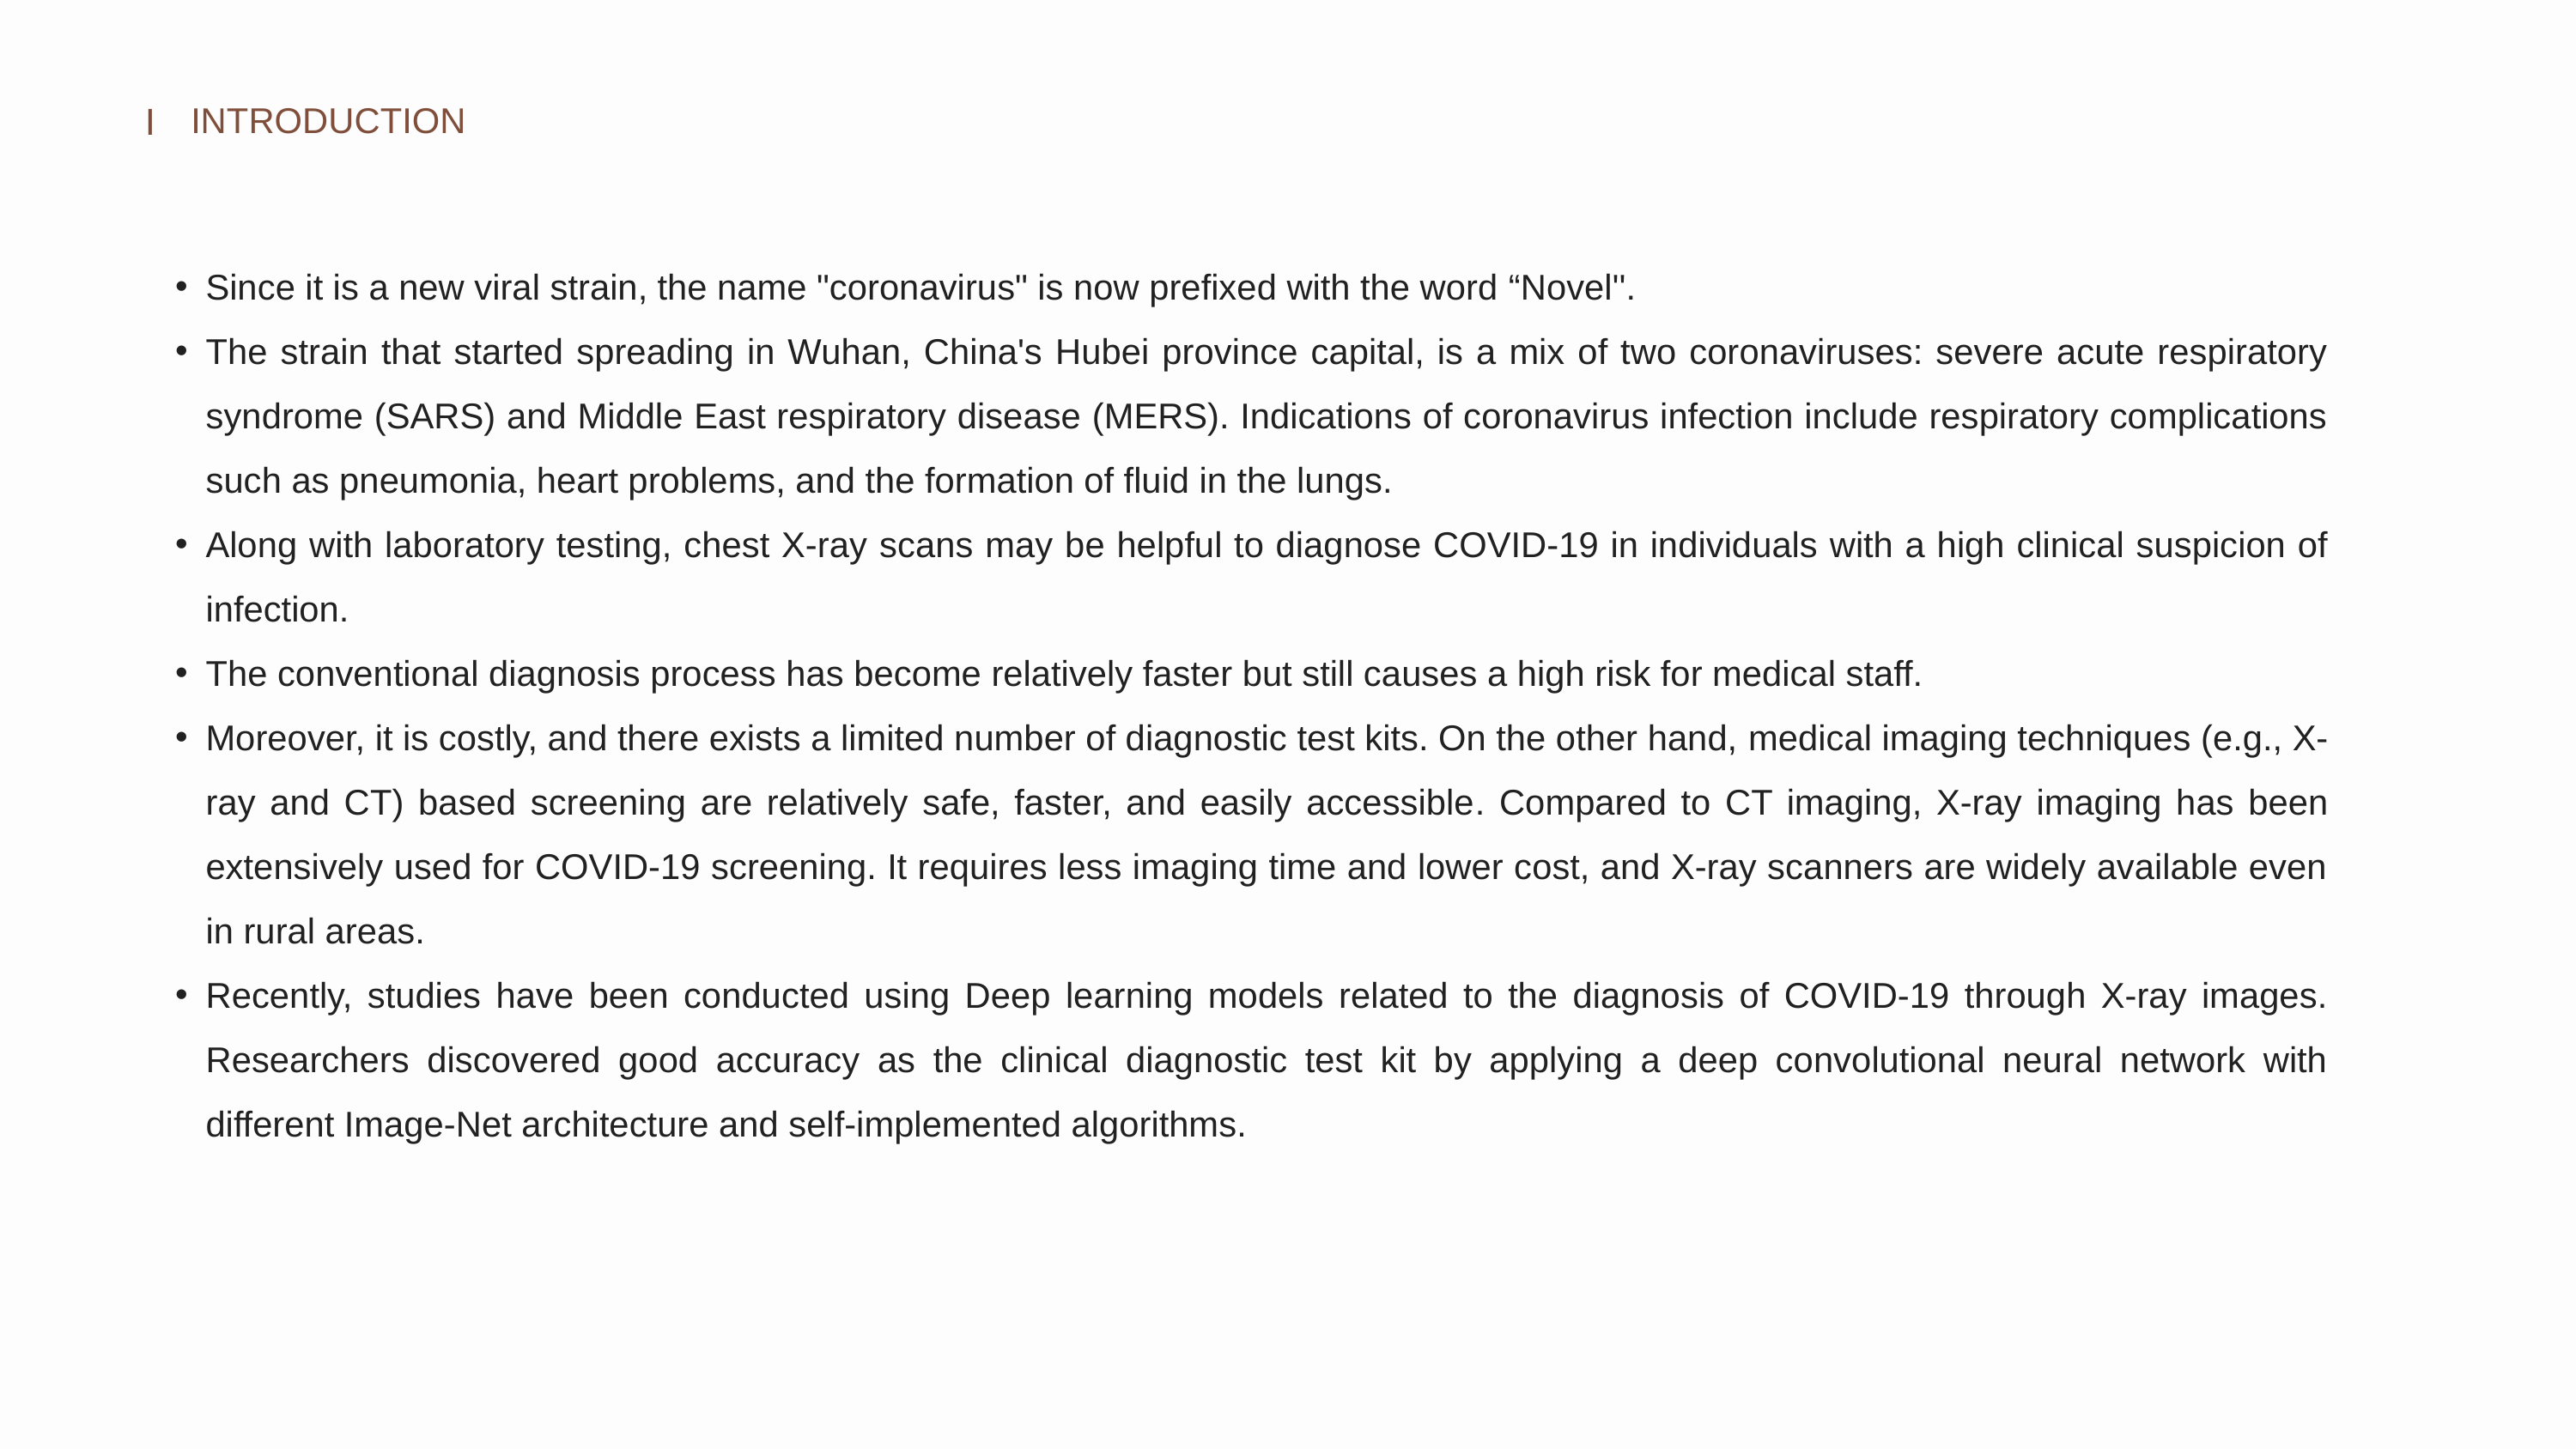

I
INTRODUCTION
Since it is a new viral strain, the name "coronavirus" is now prefixed with the word “Novel''.
The strain that started spreading in Wuhan, China's Hubei province capital, is a mix of two coronaviruses: severe acute respiratory syndrome (SARS) and Middle East respiratory disease (MERS). Indications of coronavirus infection include respiratory complications such as pneumonia, heart problems, and the formation of fluid in the lungs.
Along with laboratory testing, chest X-ray scans may be helpful to diagnose COVID-19 in individuals with a high clinical suspicion of infection.
The conventional diagnosis process has become relatively faster but still causes a high risk for medical staff.
Moreover, it is costly, and there exists a limited number of diagnostic test kits. On the other hand, medical imaging techniques (e.g., X-ray and CT) based screening are relatively safe, faster, and easily accessible. Compared to CT imaging, X-ray imaging has been extensively used for COVID-19 screening. It requires less imaging time and lower cost, and X-ray scanners are widely available even in rural areas.
Recently, studies have been conducted using Deep learning models related to the diagnosis of COVID-19 through X-ray images. Researchers discovered good accuracy as the clinical diagnostic test kit by applying a deep convolutional neural network with different Image-Net architecture and self-implemented algorithms.